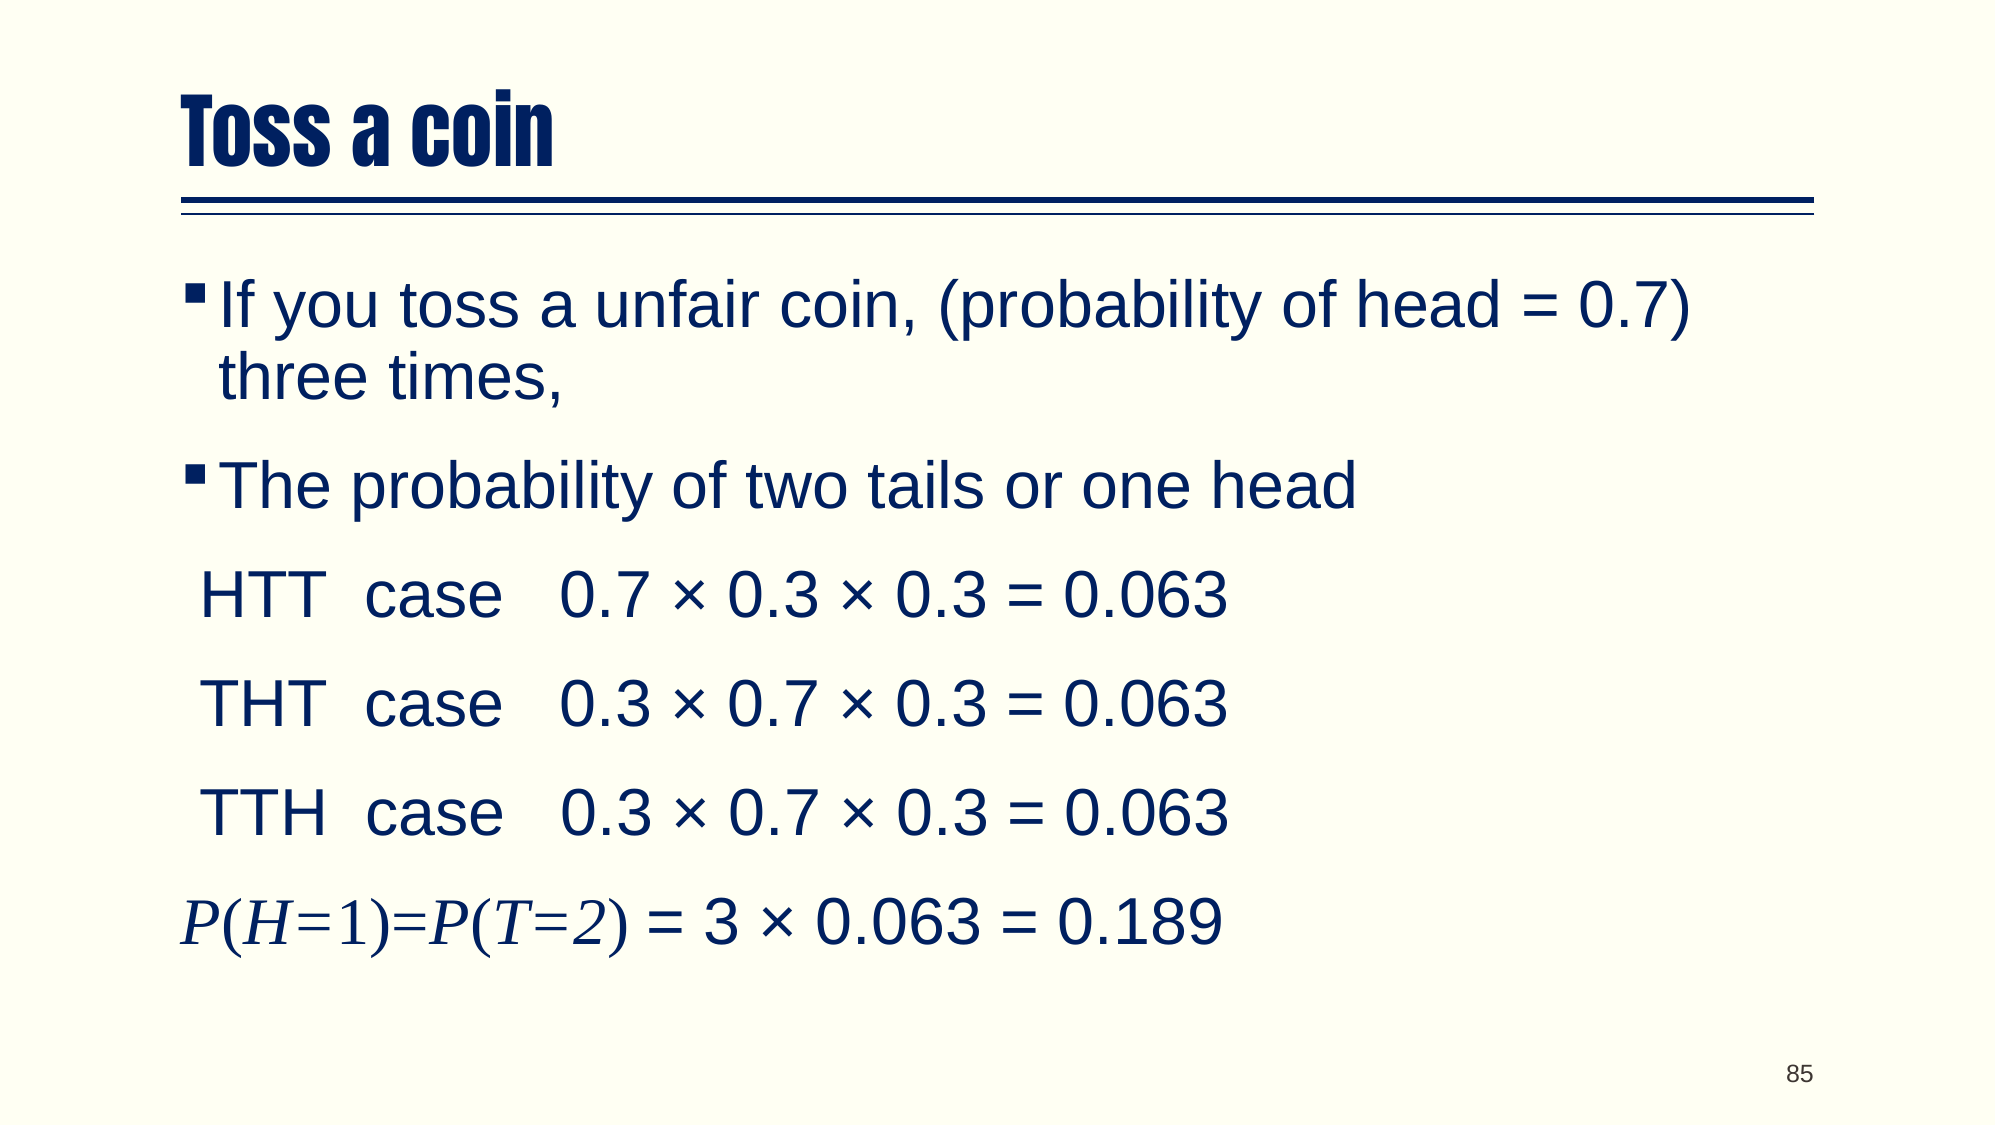

# Toss a coin
If you toss a unfair coin, (probability of head = 0.7) three times,
The probability of two tails or one head
 HTT  case   0.7 × 0.3 × 0.3 = 0.063
 THT  case   0.3 × 0.7 × 0.3 = 0.063
 TTH  case   0.3 × 0.7 × 0.3 = 0.063
P(H=1)=P(T=2) = 3 × 0.063 = 0.189
85